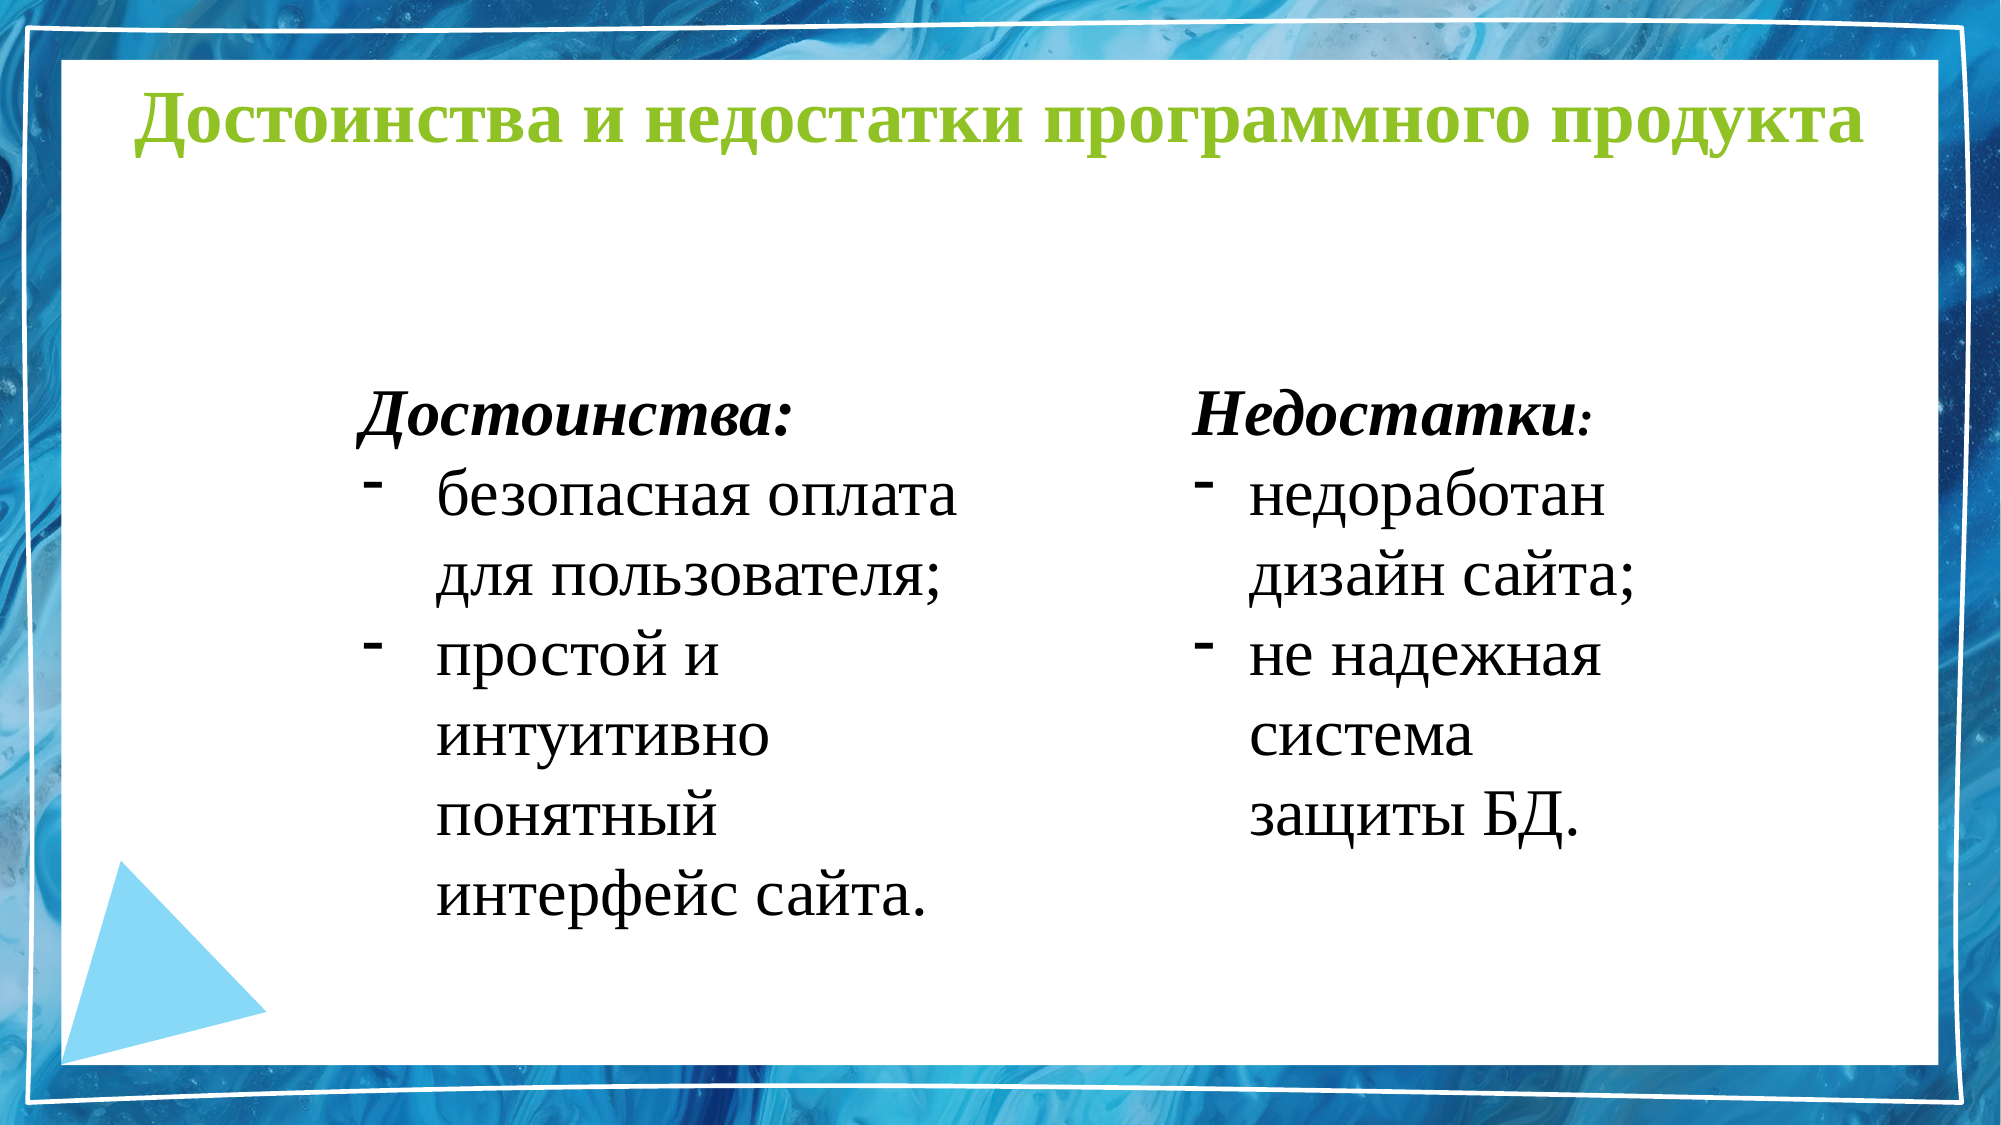

# Достоинства и недостатки программного продукта
Достоинства:
безопасная оплата для пользователя;
простой и интуитивно понятный интерфейс сайта.
Недостатки:
недоработан дизайн сайта;
не надежная система защиты БД.